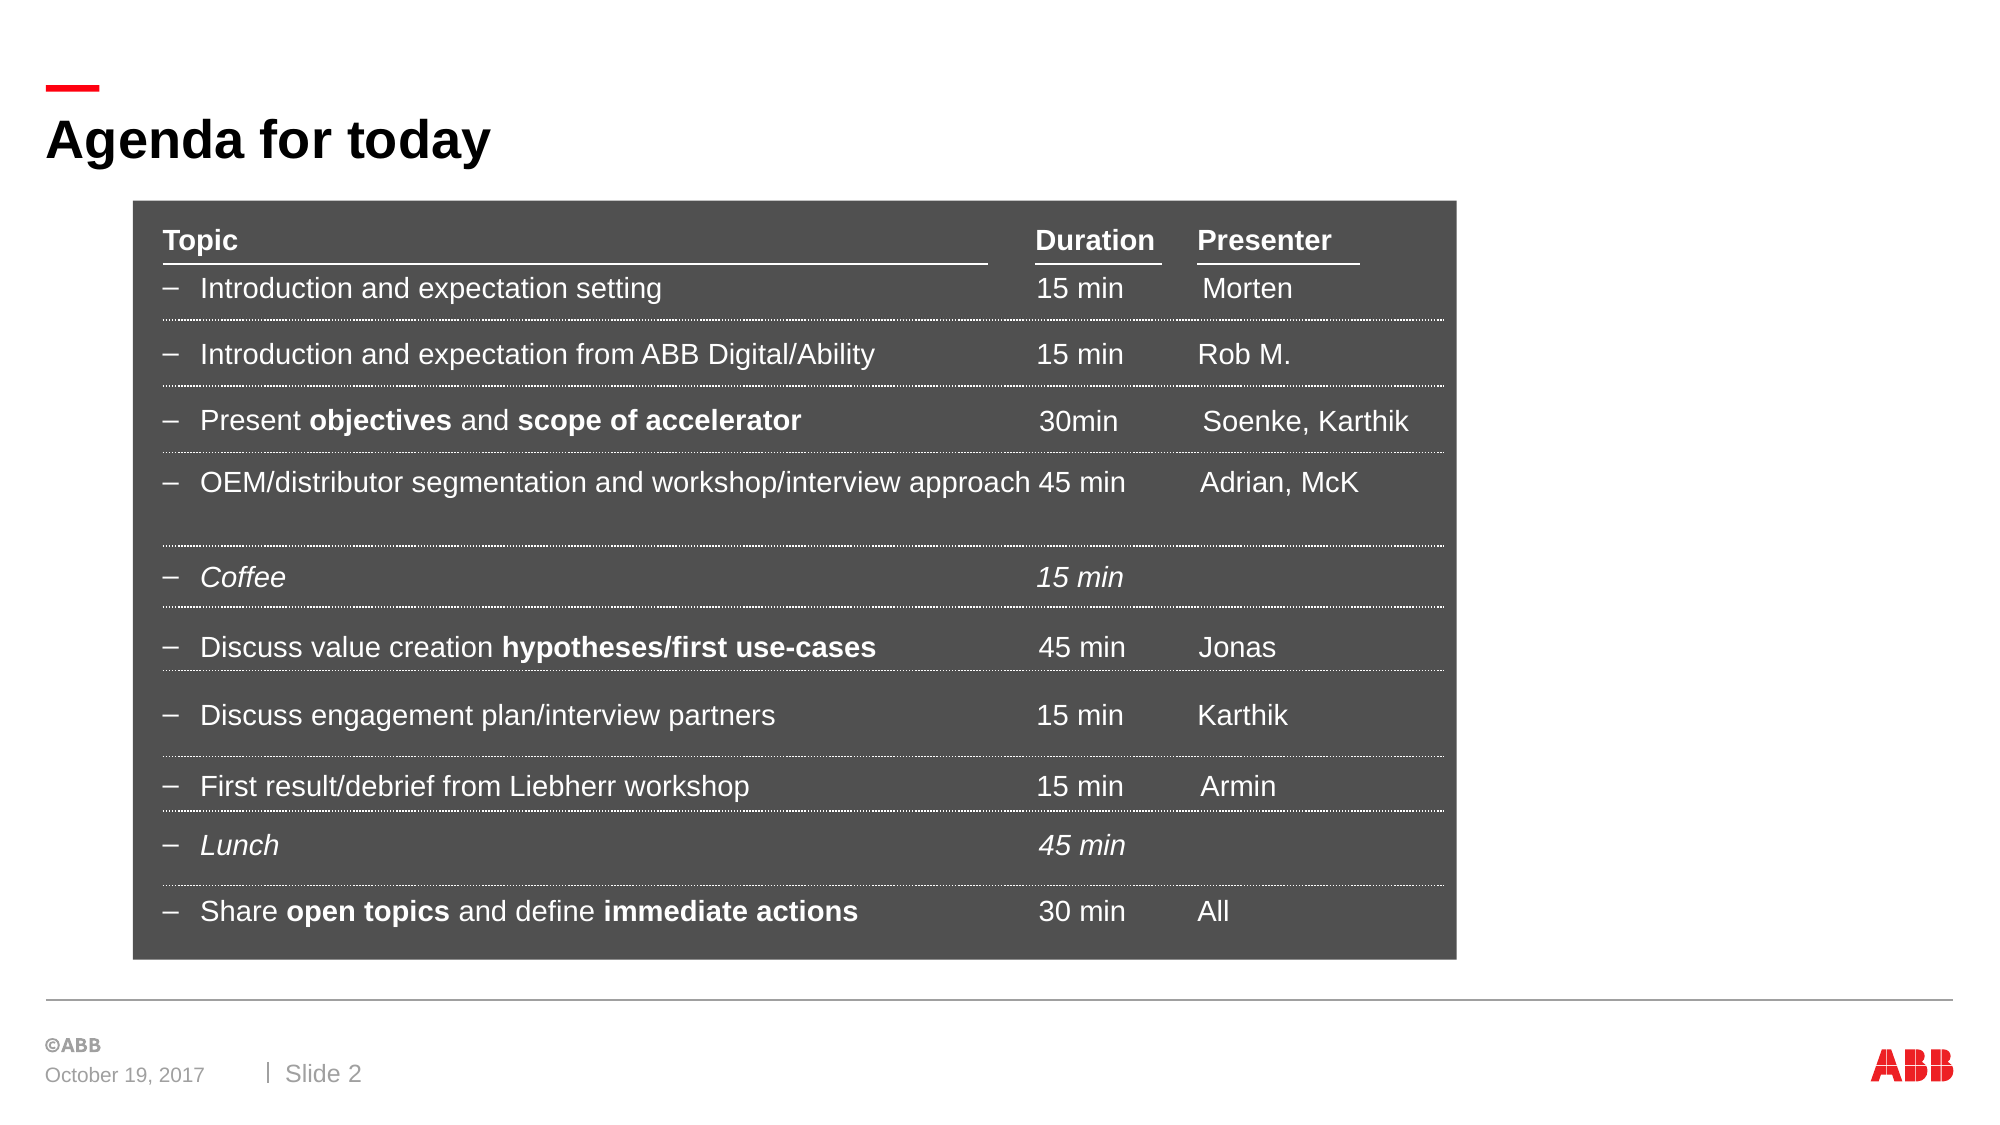

# Agenda for today

Presenter
Topic
Duration
Introduction and expectation setting
15 min
Morten
Introduction and expectation from ABB Digital/Ability
15 min
Rob M.
Present objectives and scope of accelerator
30min
Soenke, Karthik
OEM/distributor segmentation and workshop/interview approach
45 min
Adrian, McK
Coffee
15 min
Discuss value creation hypotheses/first use-cases
45 min
Jonas
Discuss engagement plan/interview partners
15 min
Karthik
First result/debrief from Liebherr workshop
15 min
Armin
Lunch
45 min
Share open topics and define immediate actions
30 min
All